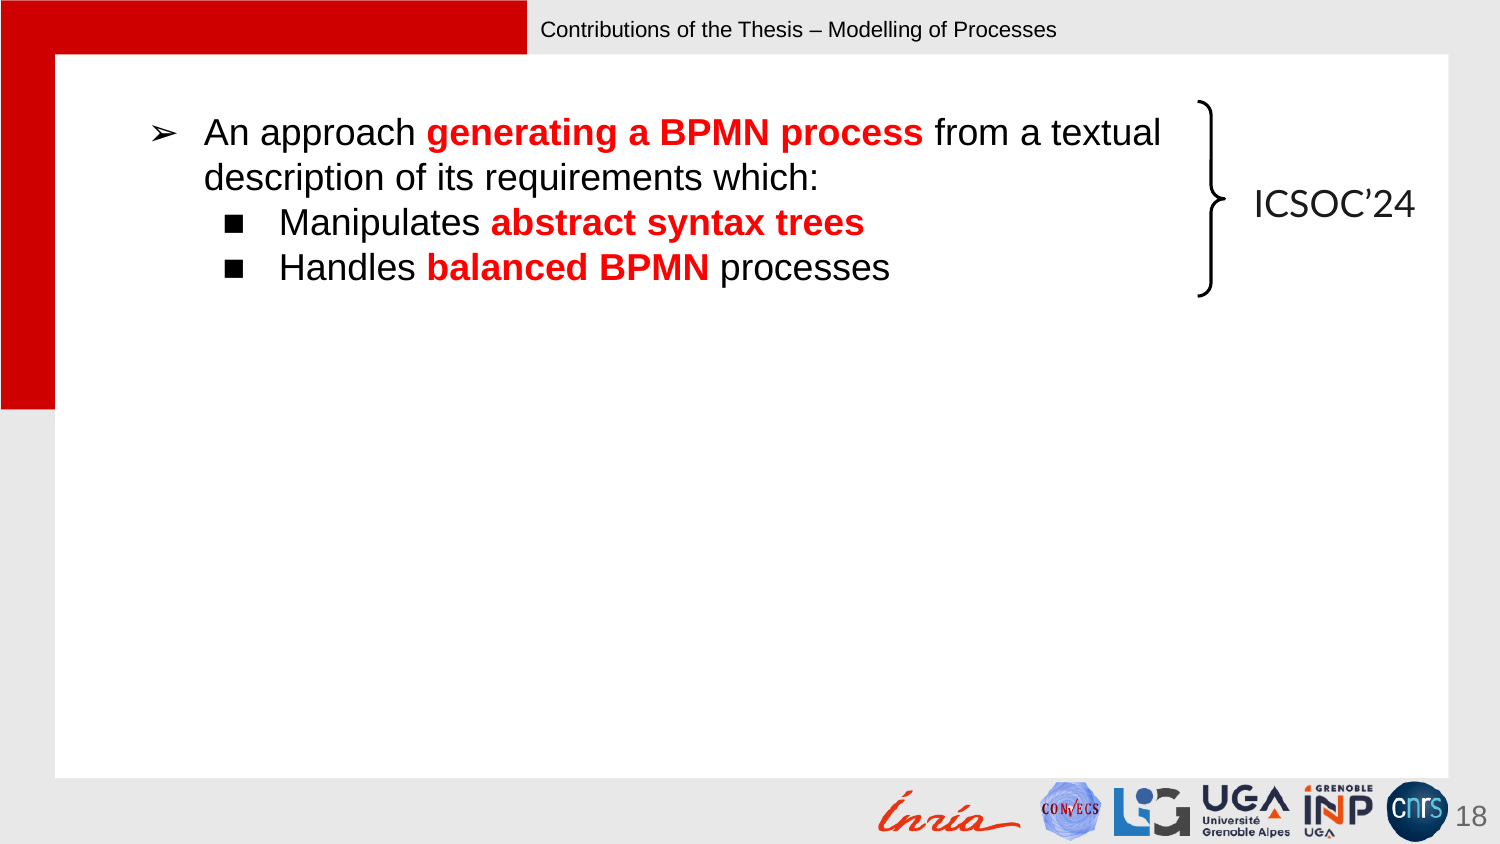

# Contributions of the Thesis – Modelling of Processes
An approach generating a BPMN process from a textual description of its requirements which:
Manipulates abstract syntax trees
Handles balanced BPMN processes

ICSOC’24
18